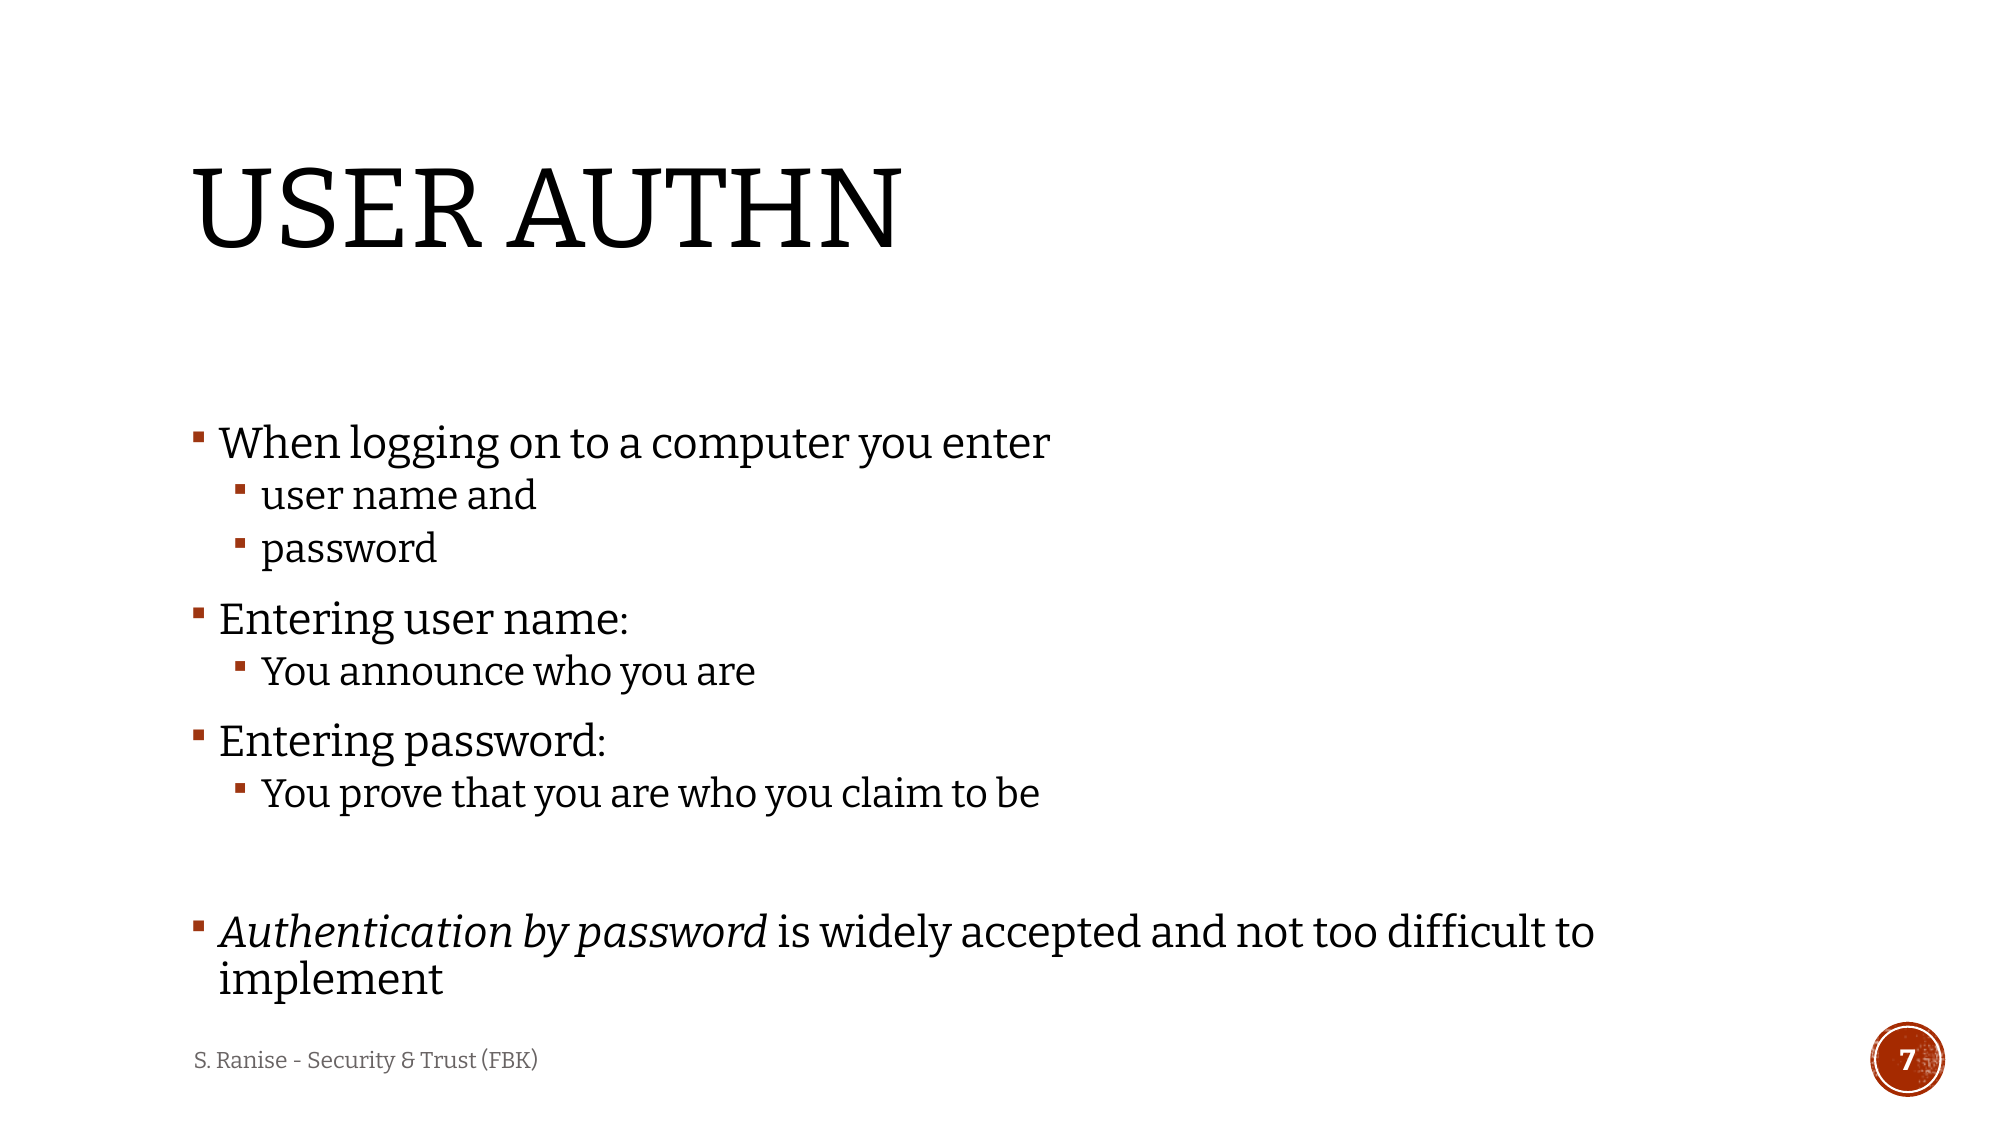

# User authN

When logging on to a computer you enter
user name and
password
Entering user name:
You announce who you are
Entering password:
You prove that you are who you claim to be

Authentication by password is widely accepted and not too difficult to implement
S. Ranise - Security & Trust (FBK)
7